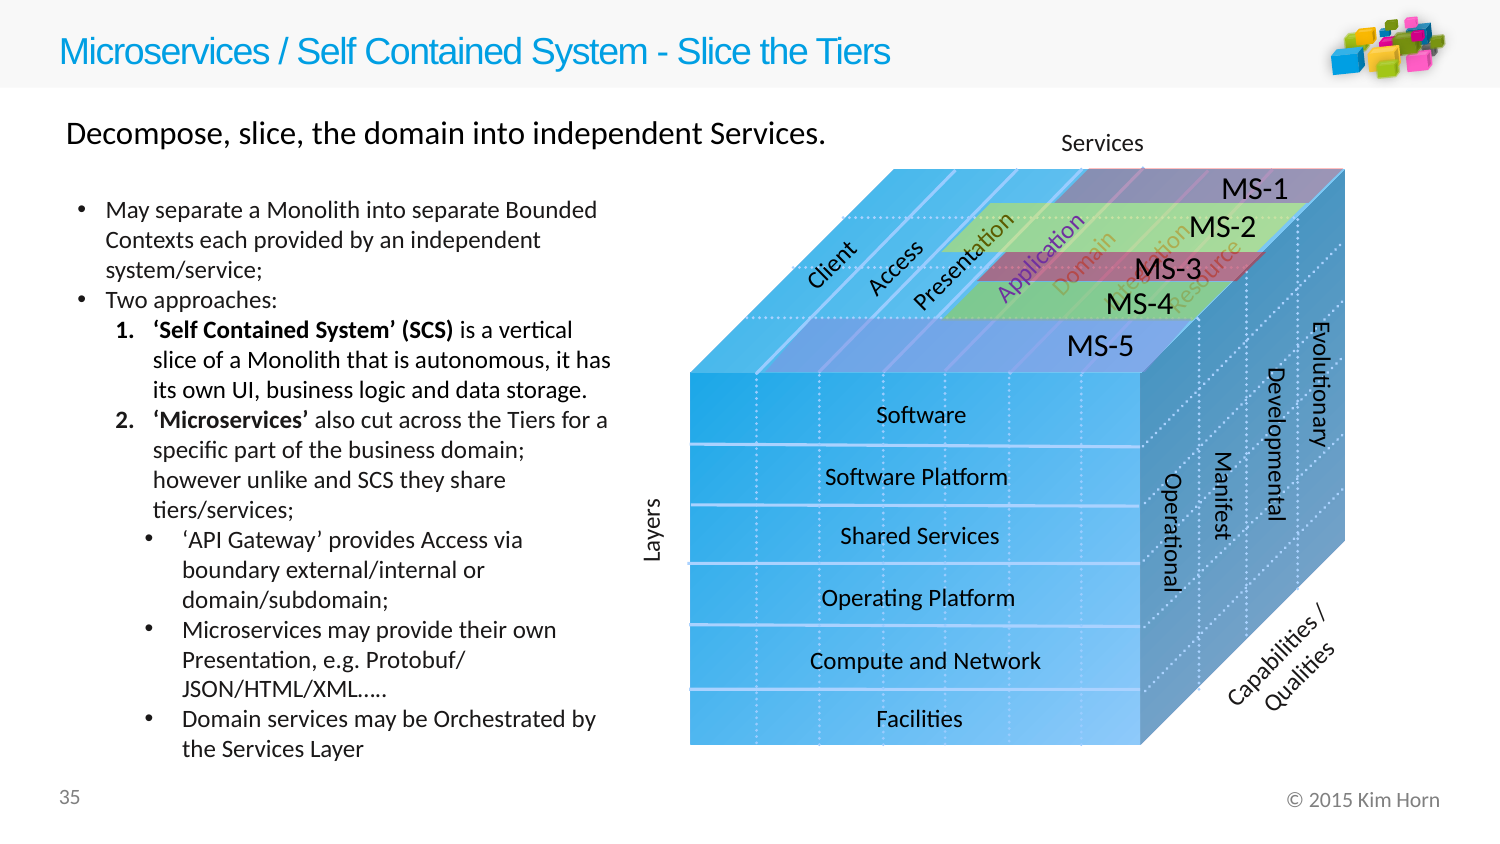

# Microservices / Self Contained System - Slice the Tiers
Decompose, slice, the domain into independent Services.
Services
MS-1

Presentation
Domain
Client
Integration

Access
Resource

Evolutionary

Software
Developmental

Software Platform
Manifest

Operational
Shared Services

Operating Platform

Compute and Network

Facilities

May separate a Monolith into separate Bounded Contexts each provided by an independent system/service;
Two approaches:
‘Self Contained System’ (SCS) is a vertical slice of a Monolith that is autonomous, it has its own UI, business logic and data storage.
‘Microservices’ also cut across the Tiers for a specific part of the business domain; however unlike and SCS they share tiers/services;
‘API Gateway’ provides Access via boundary external/internal or domain/subdomain;
Microservices may provide their own Presentation, e.g. Protobuf/ JSON/HTML/XML…..
Domain services may be Orchestrated by the Services Layer
MS-2

Application
MS-3

MS-4

MS-5

Layers
Capabilities / Qualities